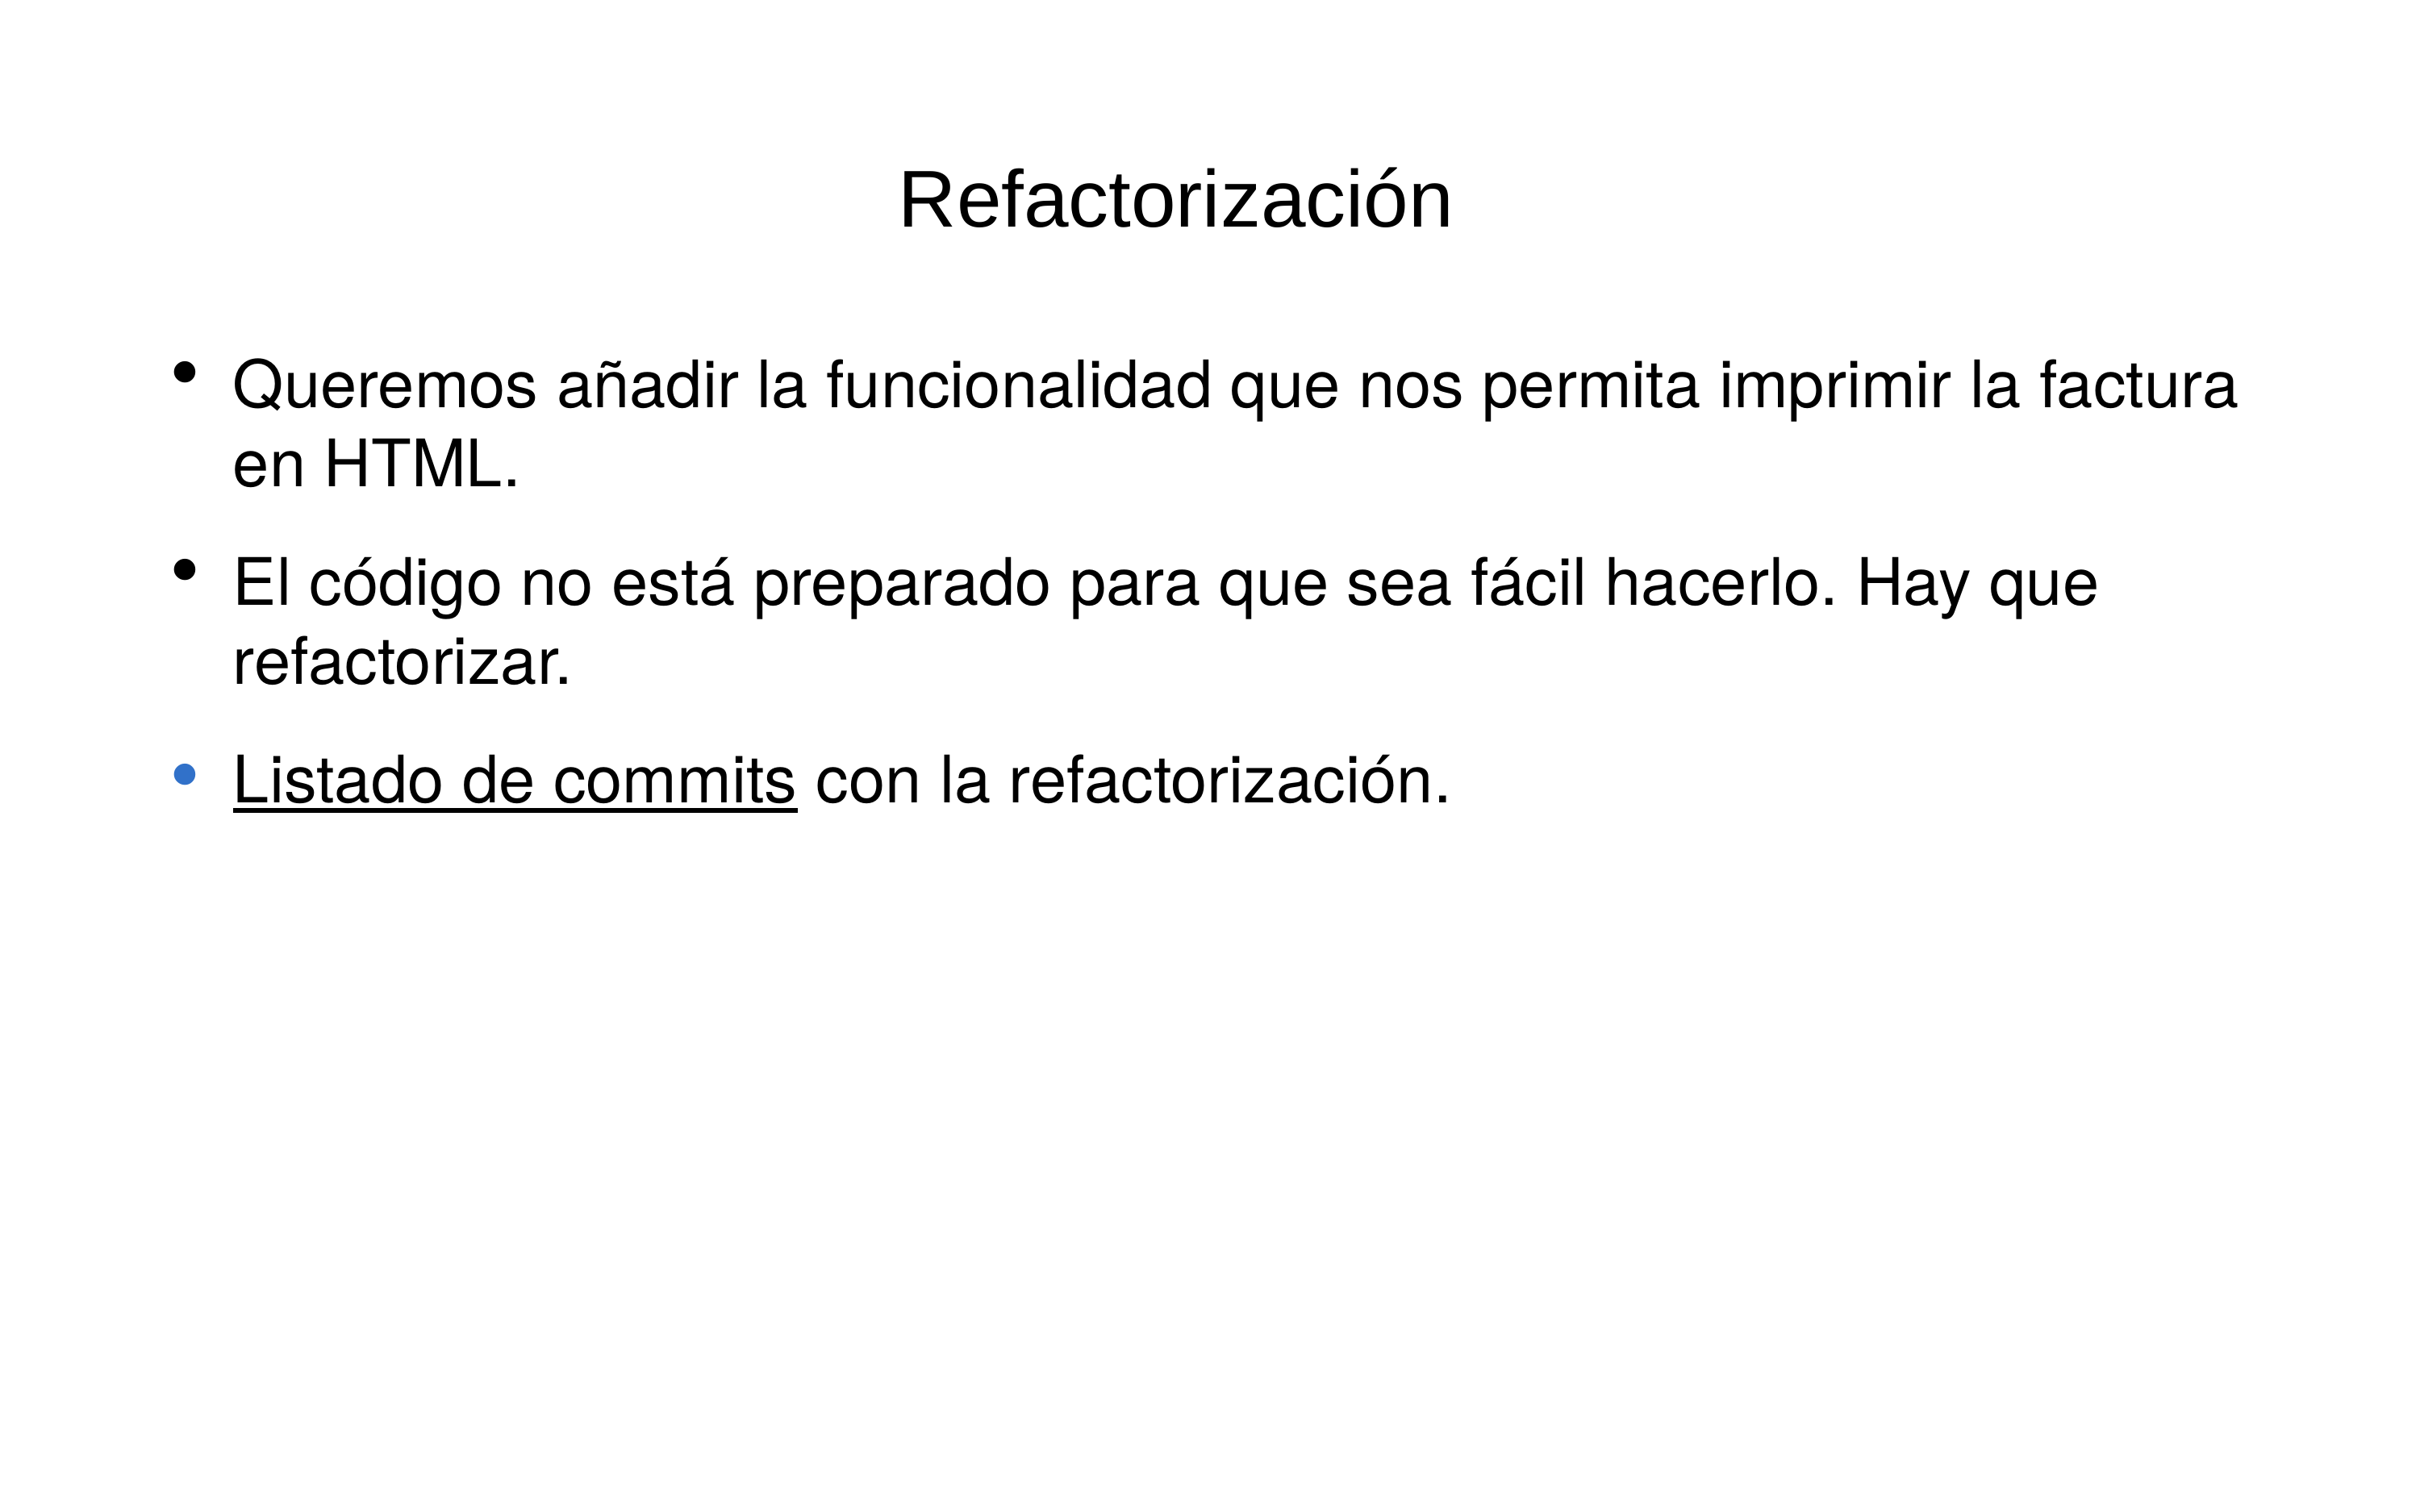

# Refactorización
Queremos añadir la funcionalidad que nos permita imprimir la factura en HTML.
El código no está preparado para que sea fácil hacerlo. Hay que refactorizar.
Listado de commits con la refactorización.